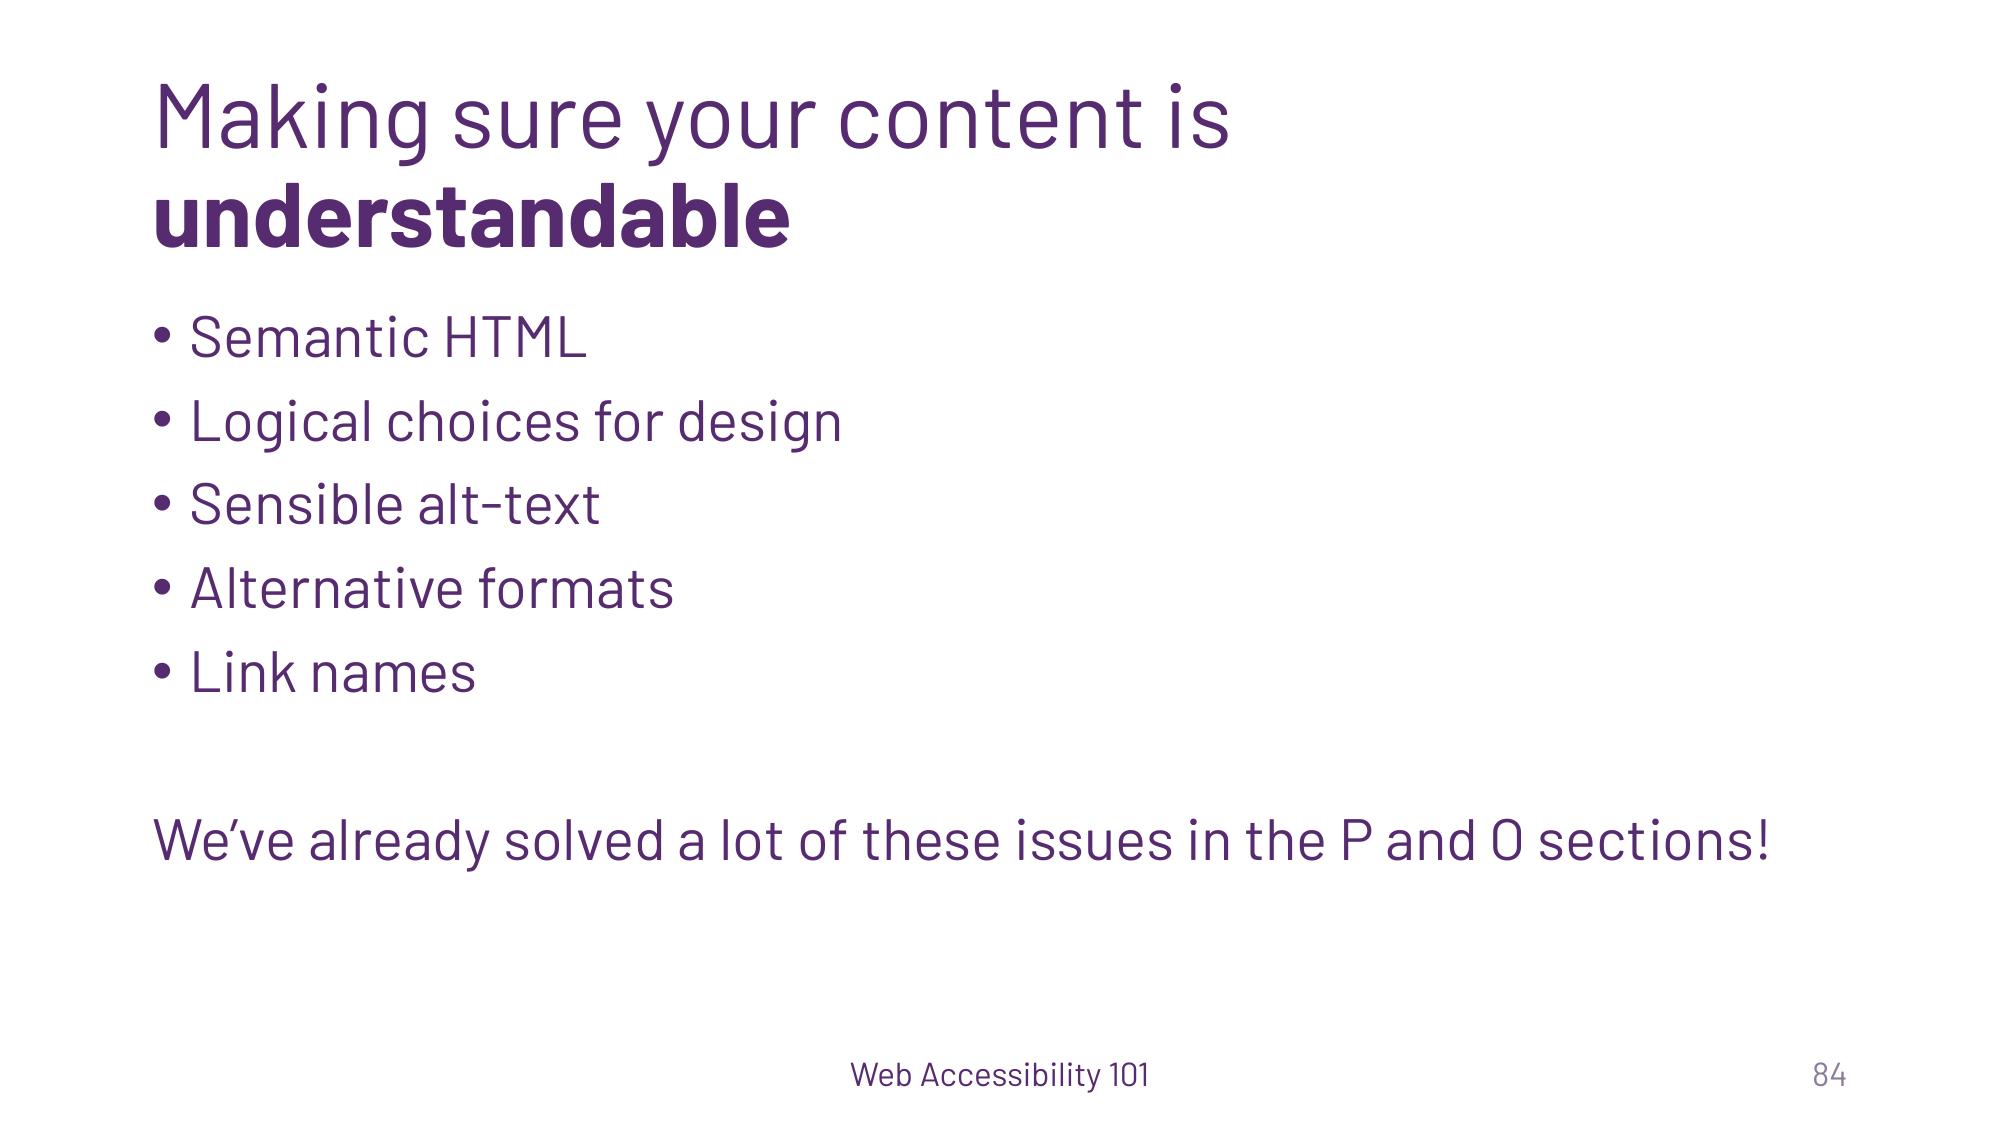

# Making sure your content is understandable
Semantic HTML
Logical choices for design
Sensible alt-text
Alternative formats
Link names

We’ve already solved a lot of these issues in the P and O sections!

Web Accessibility 101
84